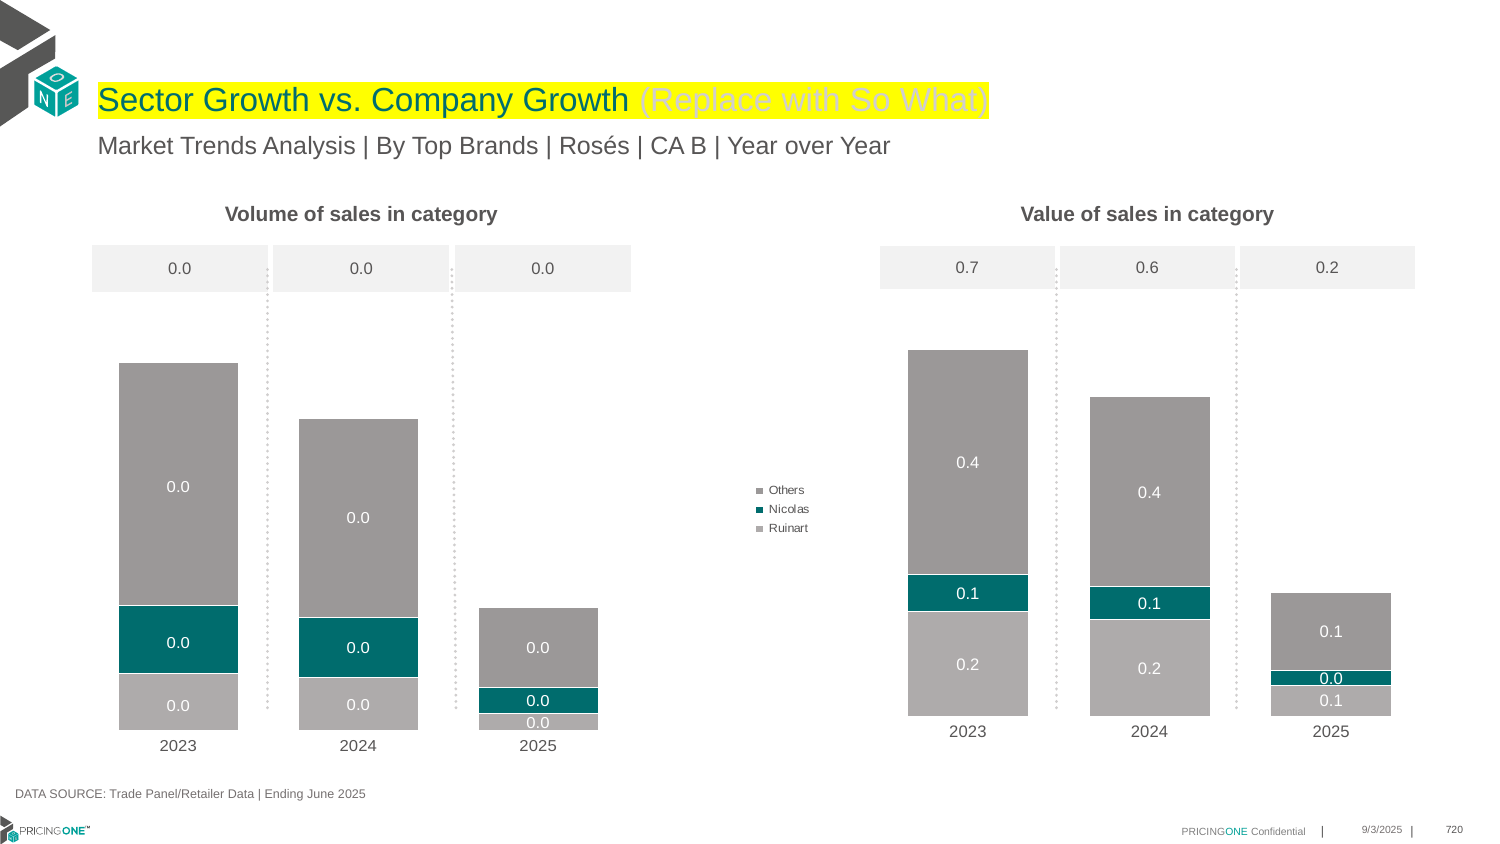

# Sector Growth vs. Company Growth (Replace with So What)
Market Trends Analysis | By Top Brands | Rosés | CA B | Year over Year
| Value of sales in category |  |  |
| --- | --- | --- |
| 0.7 | 0.6 | 0.2 |
| Volume of sales in category |  |  |
| --- | --- | --- |
| 0.0 | 0.0 | 0.0 |

### Chart

| Category | Ruinart | Nicolas | Others |
|---|---|---|---|
| 2023 | 0.199659 | 0.070607 | 0.429527 |
| 2024 | 0.183566 | 0.063421 | 0.362986 |
| 2025 | 0.058905 | 0.02836 | 0.148331 |

### Chart

| Category | Ruinart | Nicolas | Others |
|---|---|---|---|
| 2023 | 0.001584 | 0.001883 | 0.006719 |
| 2024 | 0.00148 | 0.00166 | 0.005506 |
| 2025 | 0.000469 | 0.000725 | 0.00222 |
DATA SOURCE: Trade Panel/Retailer Data | Ending June 2025

9/3/2025
720